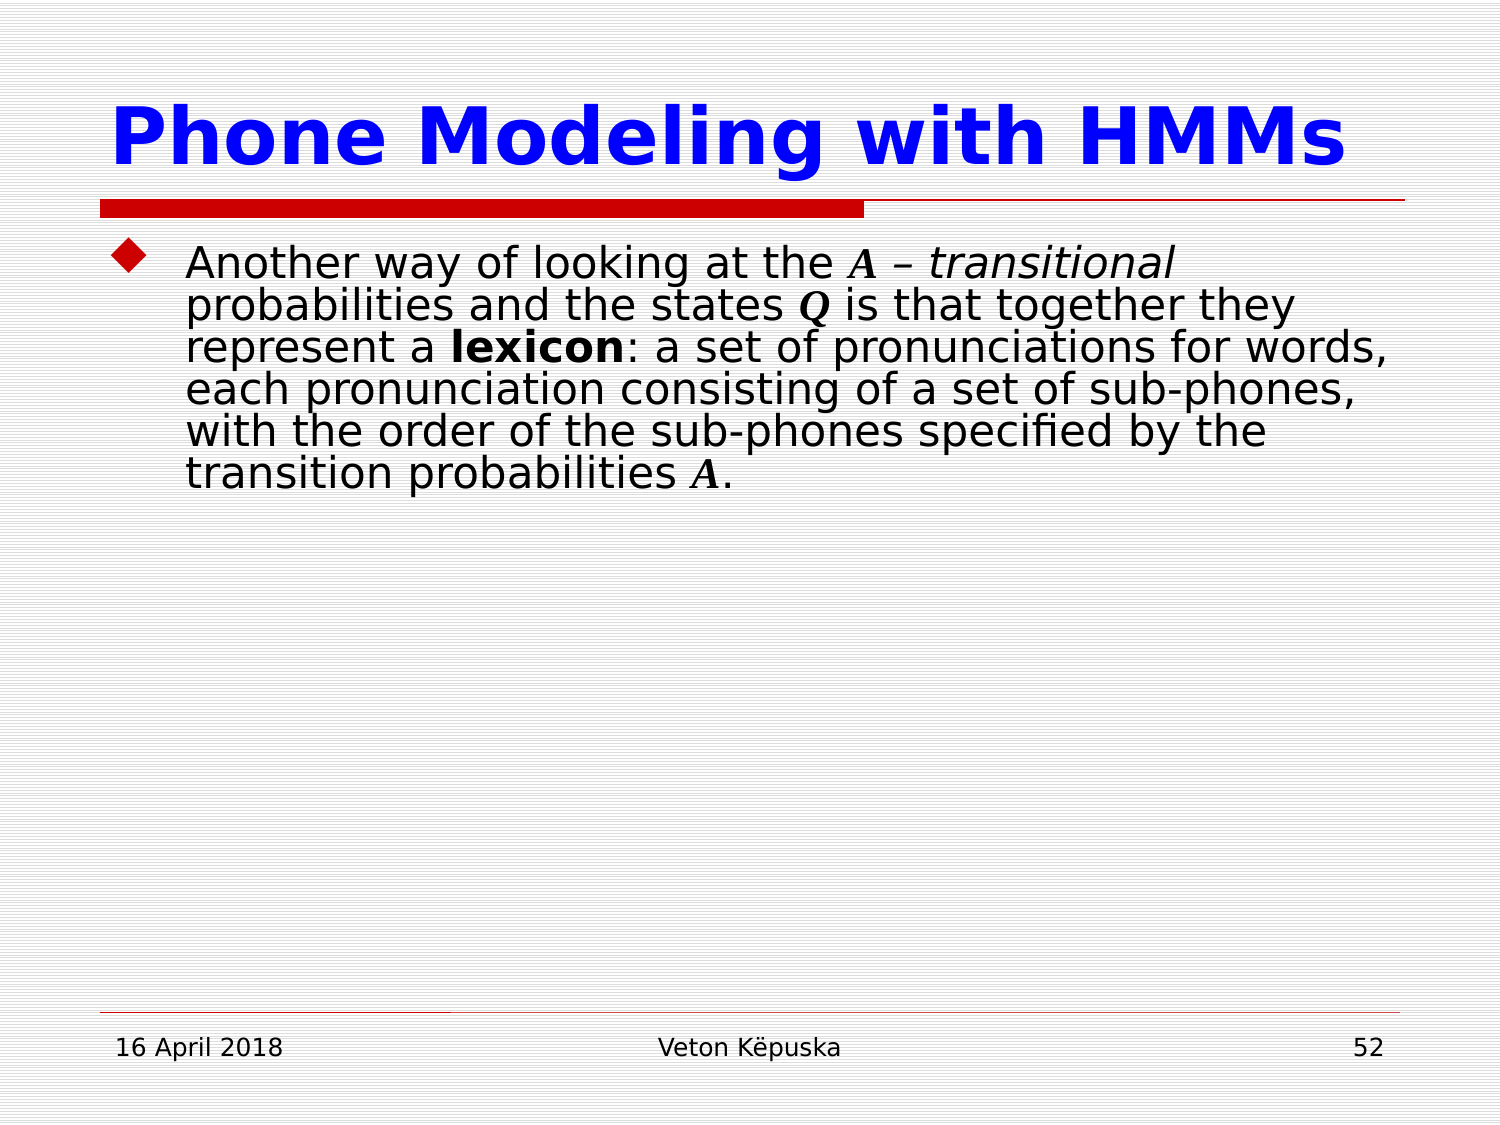

# Phone Modeling with HMMs
Another way of looking at the A – transitional probabilities and the states Q is that together they represent a lexicon: a set of pronunciations for words, each pronunciation consisting of a set of sub-phones, with the order of the sub-phones specified by the transition probabilities A.

16 April 2018
Veton Këpuska
52